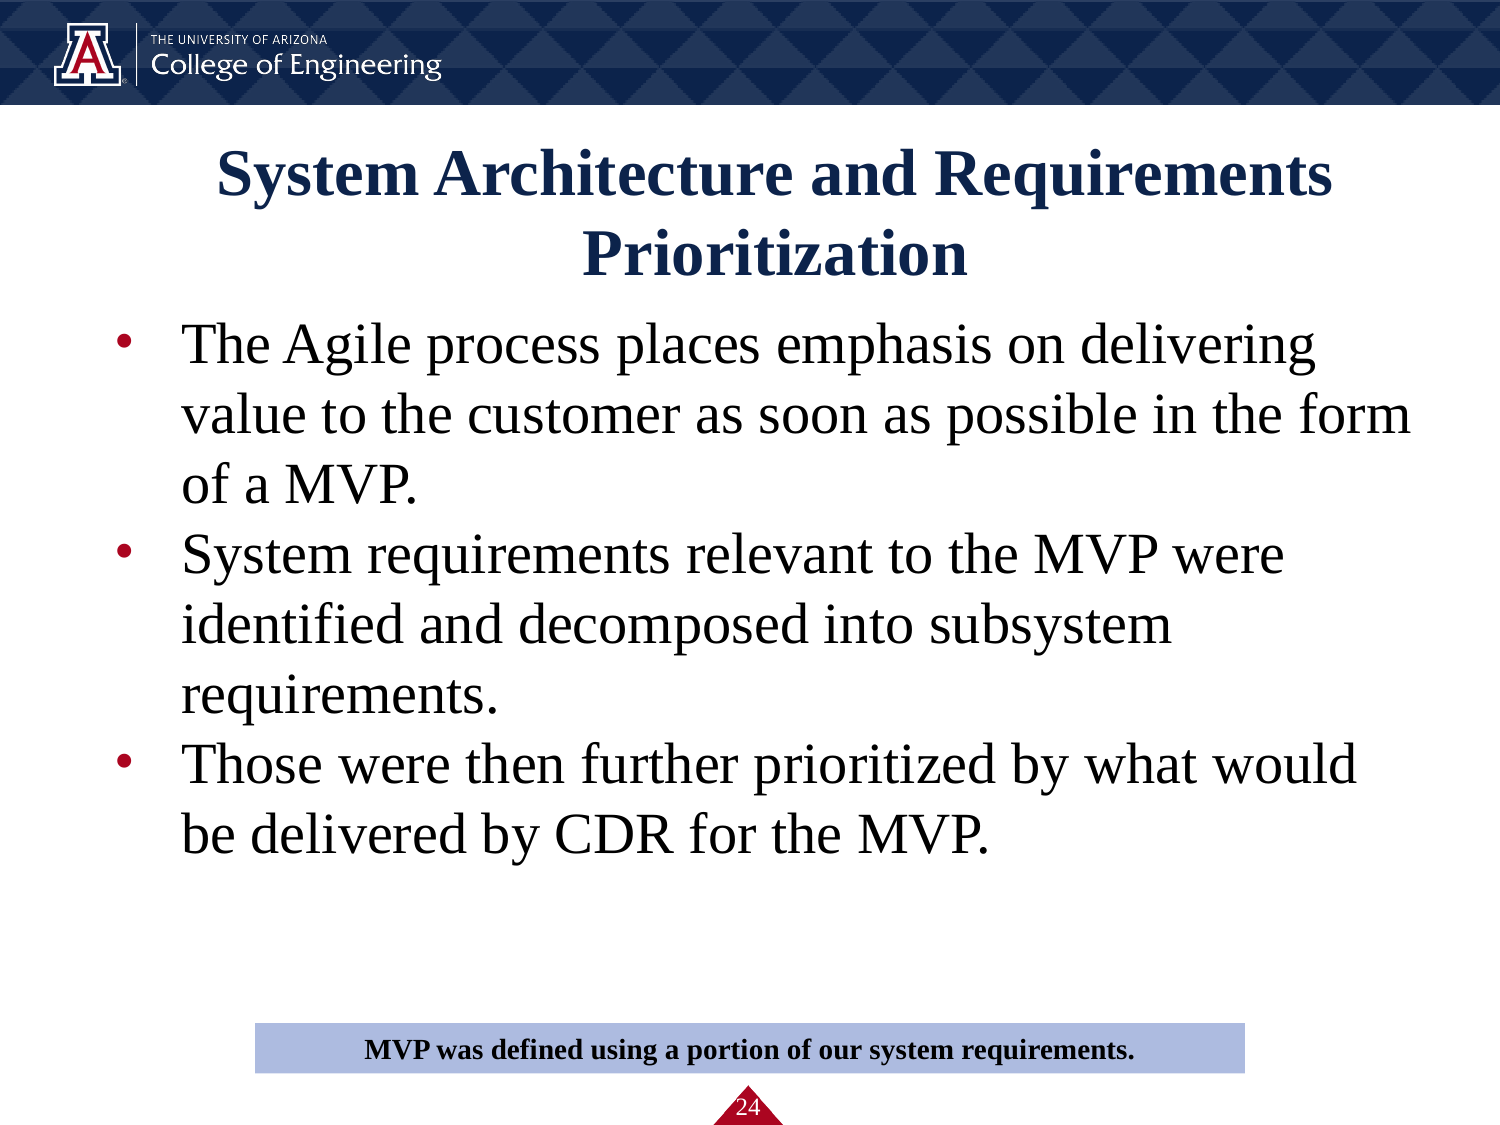

# System Architecture and Requirements Prioritization
The Agile process places emphasis on delivering value to the customer as soon as possible in the form of a MVP.
System requirements relevant to the MVP were identified and decomposed into subsystem requirements.
Those were then further prioritized by what would be delivered by CDR for the MVP.
MVP was defined using a portion of our system requirements.
24